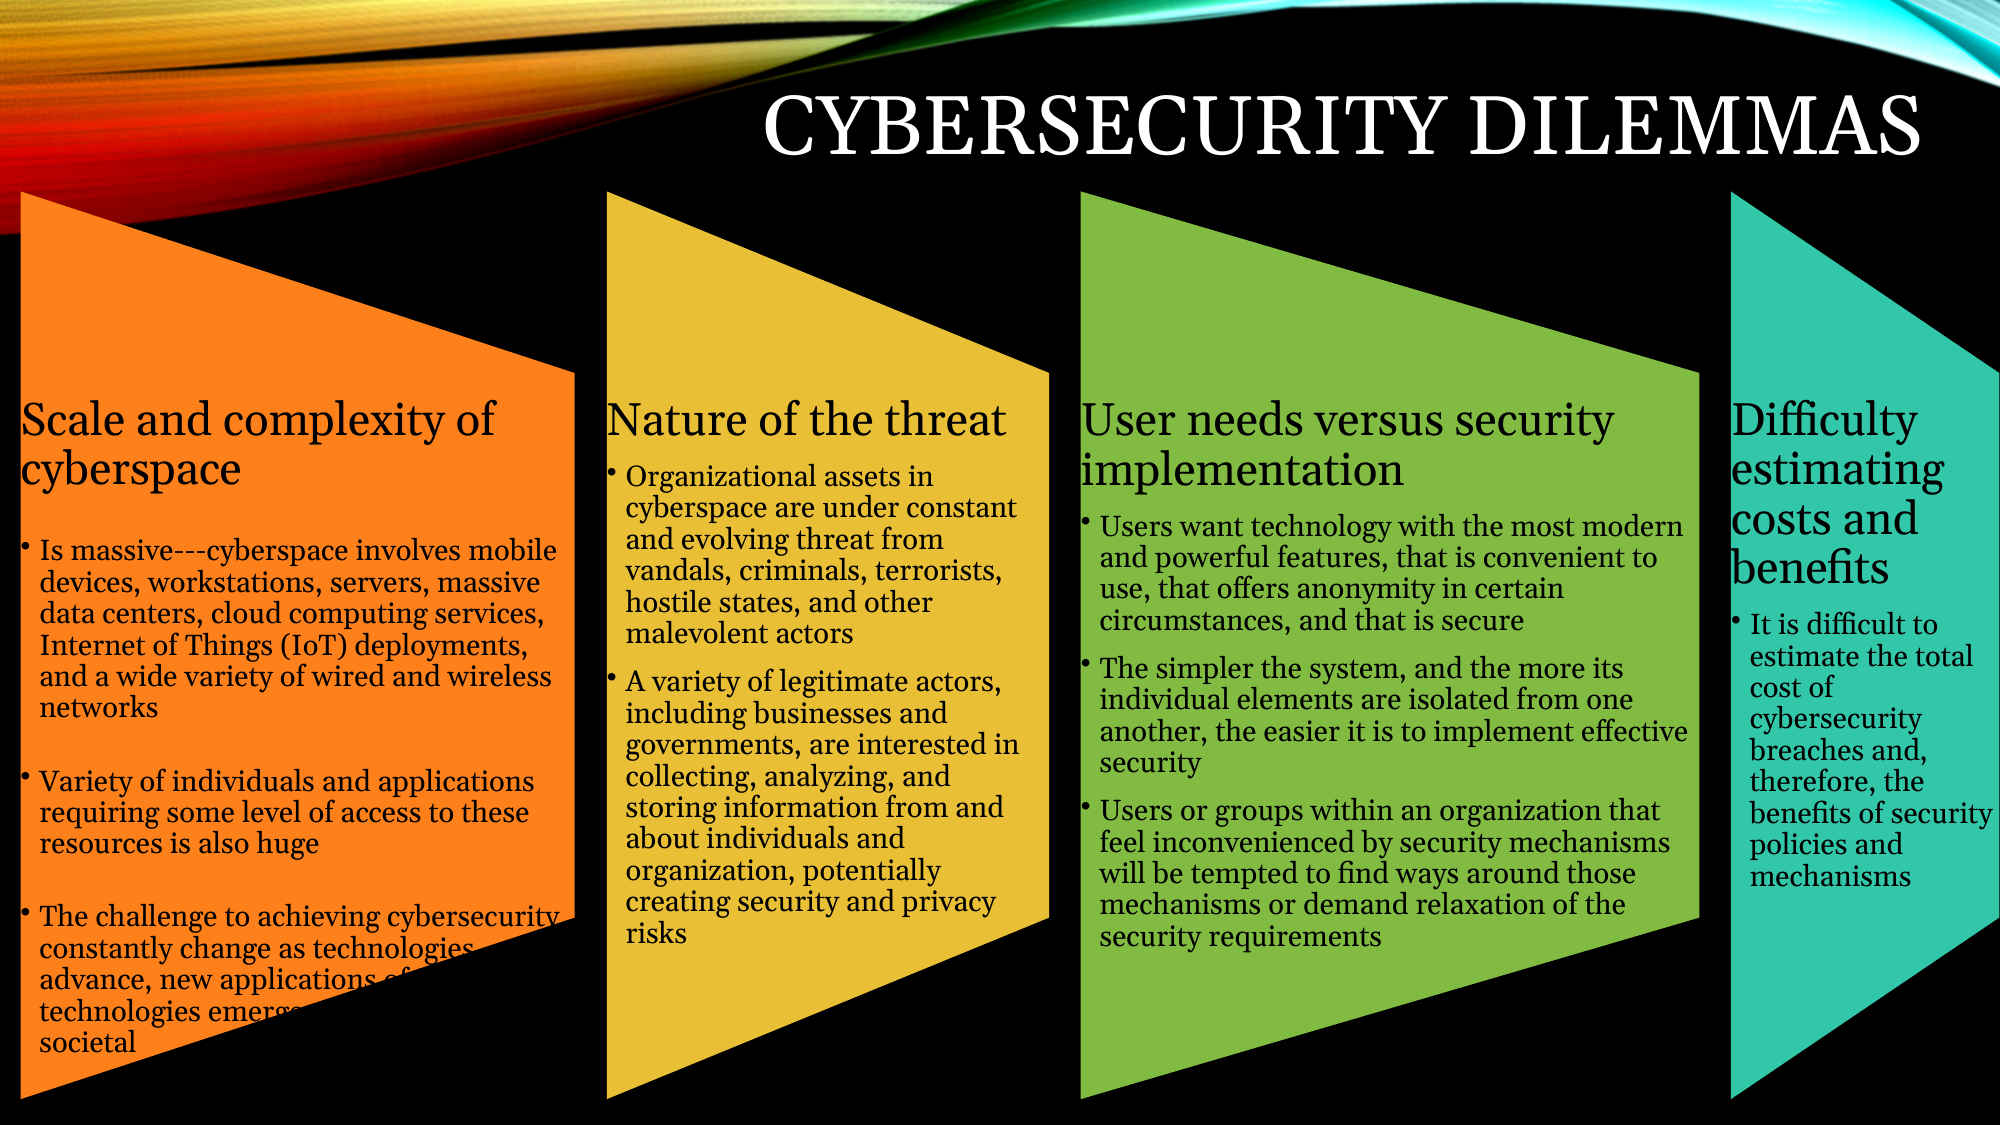

# Cybersecurity Dilemmas
Scale and complexity of cyberspace
Is massive---cyberspace involves mobile devices, workstations, servers, massive data centers, cloud computing services, Internet of Things (IoT) deployments, and a wide variety of wired and wireless networks
Variety of individuals and applications requiring some level of access to these resources is also huge
The challenge to achieving cybersecurity constantly change as technologies advance, new applications of information technologies emerge,                          and societal                                     norms                                                evolve
Nature of the threat
Organizational assets in cyberspace are under constant and evolving threat from vandals, criminals, terrorists, hostile states, and other malevolent actors
A variety of legitimate actors, including businesses and governments, are interested in collecting, analyzing, and storing information from and about individuals and organization, potentially creating security and privacy risks
User needs versus security implementation
Users want technology with the most modern and powerful features, that is convenient to use, that offers anonymity in certain circumstances, and that is secure
The simpler the system, and the more its individual elements are isolated from one another, the easier it is to implement effective security
Users or groups within an organization that feel inconvenienced by security mechanisms will be tempted to find ways around those mechanisms or demand relaxation of the security requirements
Difficulty estimating costs and benefits
It is difficult to estimate the total cost of cybersecurity breaches and, therefore, the benefits of security policies and mechanisms